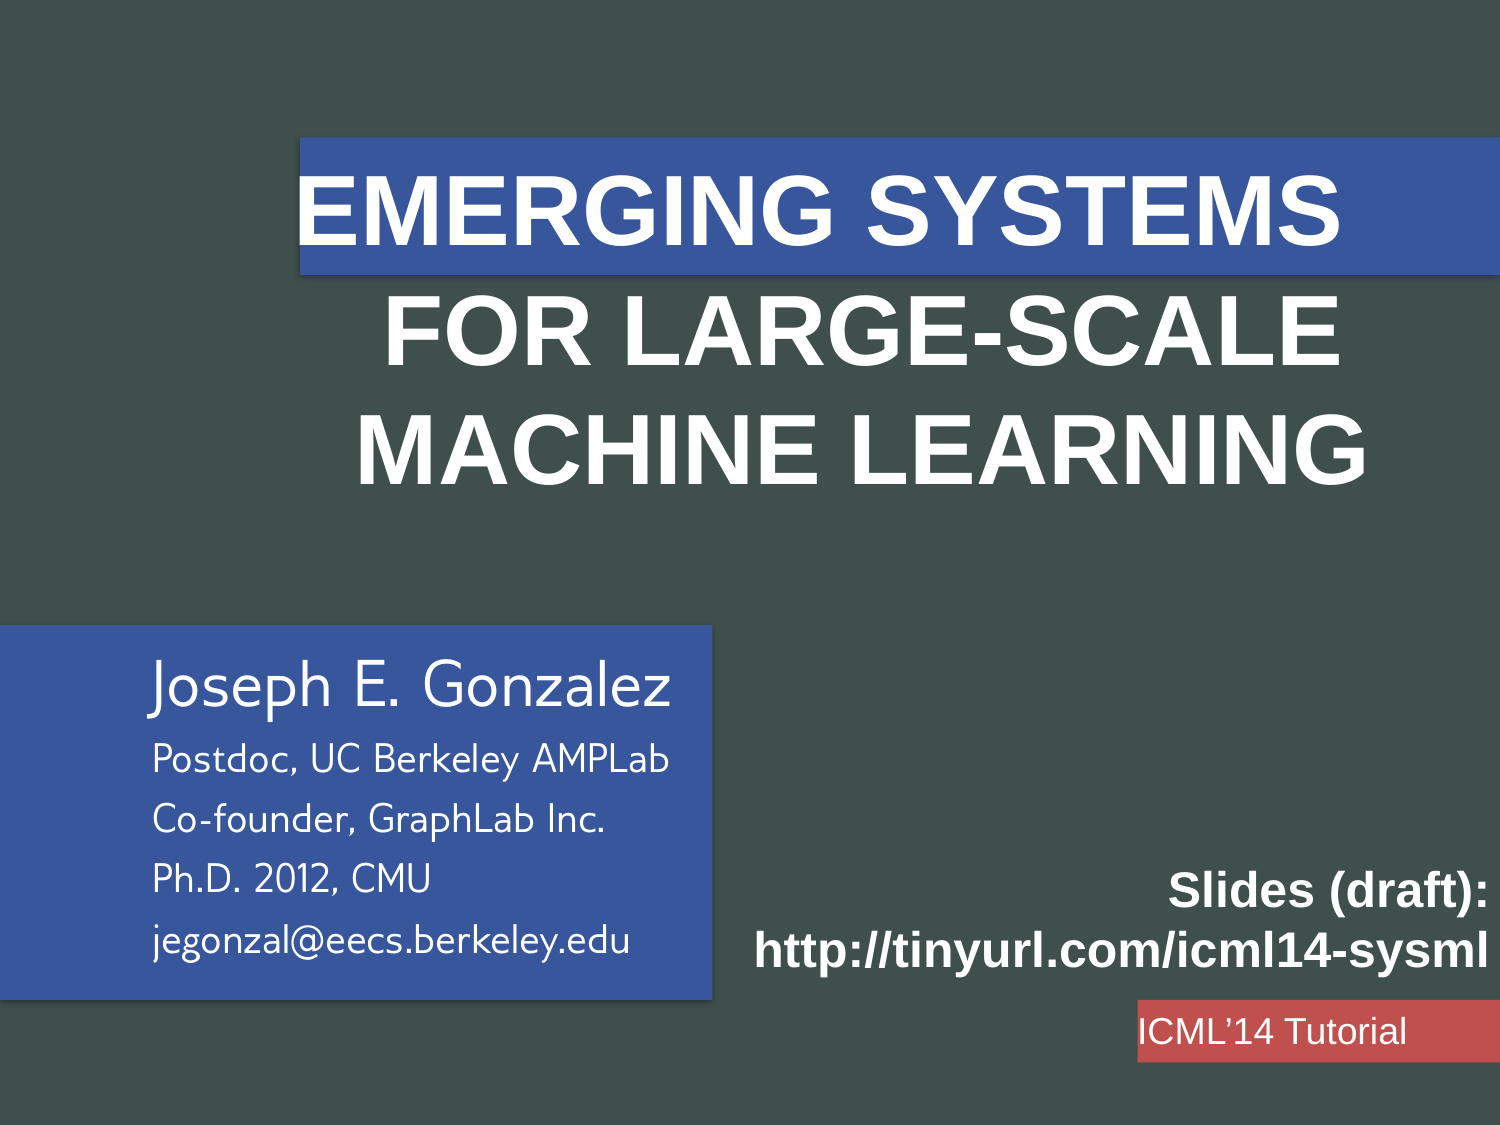

# EMERGING SYSTEMS FOR LARGE-SCALE MACHINE LEARNING

Joseph E. Gonzalez
Postdoc, UC Berkeley AMPLab
Co-founder, GraphLab Inc.
Ph.D. 2012, CMU
jegonzal@eecs.berkeley.edu
Slides (draft):
http://tinyurl.com/icml14-sysml

ICML’14 Tutorial